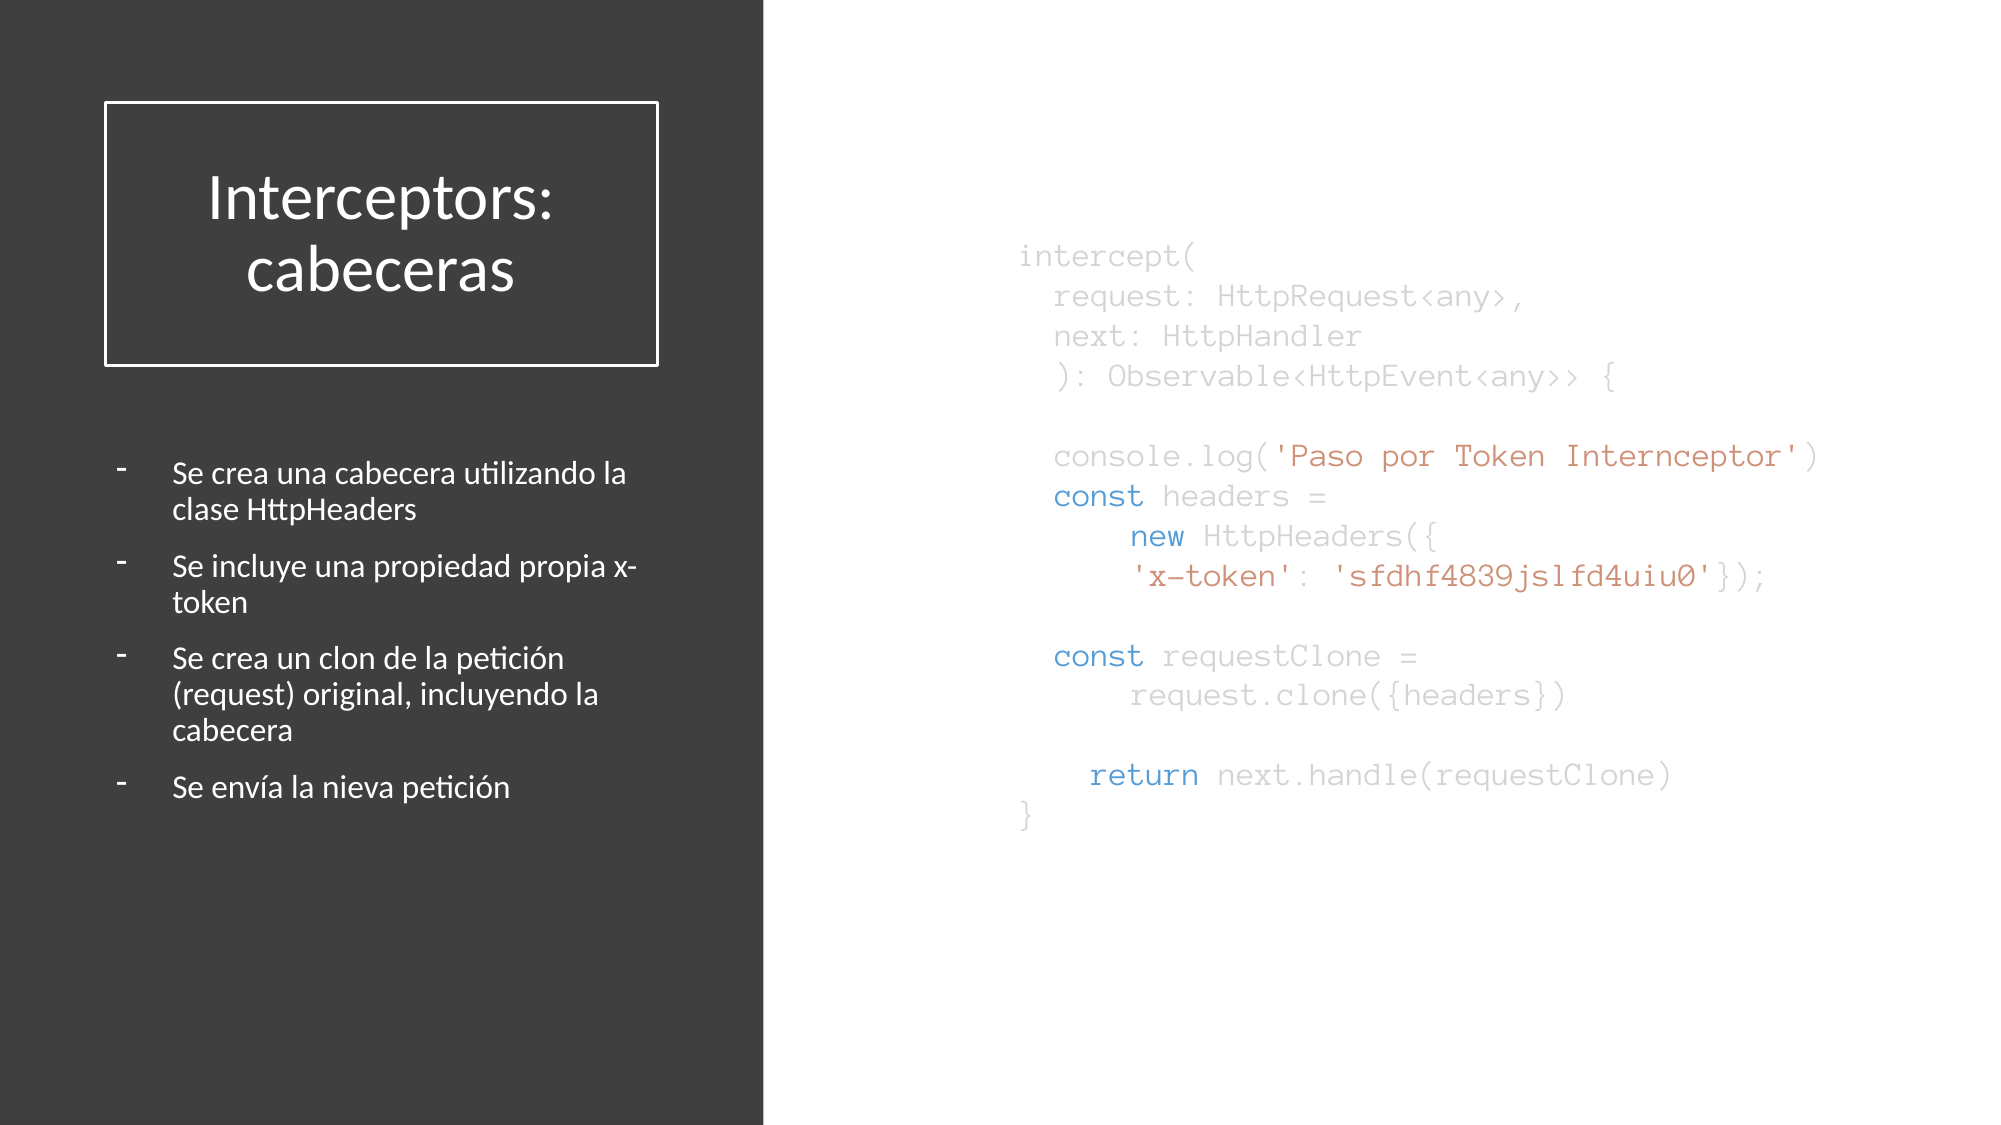

# Interceptors: cabeceras
  intercept(
    request: HttpRequest<any>,
    next: HttpHandler
    ): Observable<HttpEvent<any>> {
    console.log('Paso por Token Internceptor')
    const headers =
	new HttpHeaders({
	'x-token': 'sfdhf4839jslfd4uiu0'});
    const requestClone =
	request.clone({headers})
      return next.handle(requestClone)
  }
Se crea una cabecera utilizando la clase HttpHeaders
Se incluye una propiedad propia x-token
Se crea un clon de la petición (request) original, incluyendo la cabecera
Se envía la nieva petición